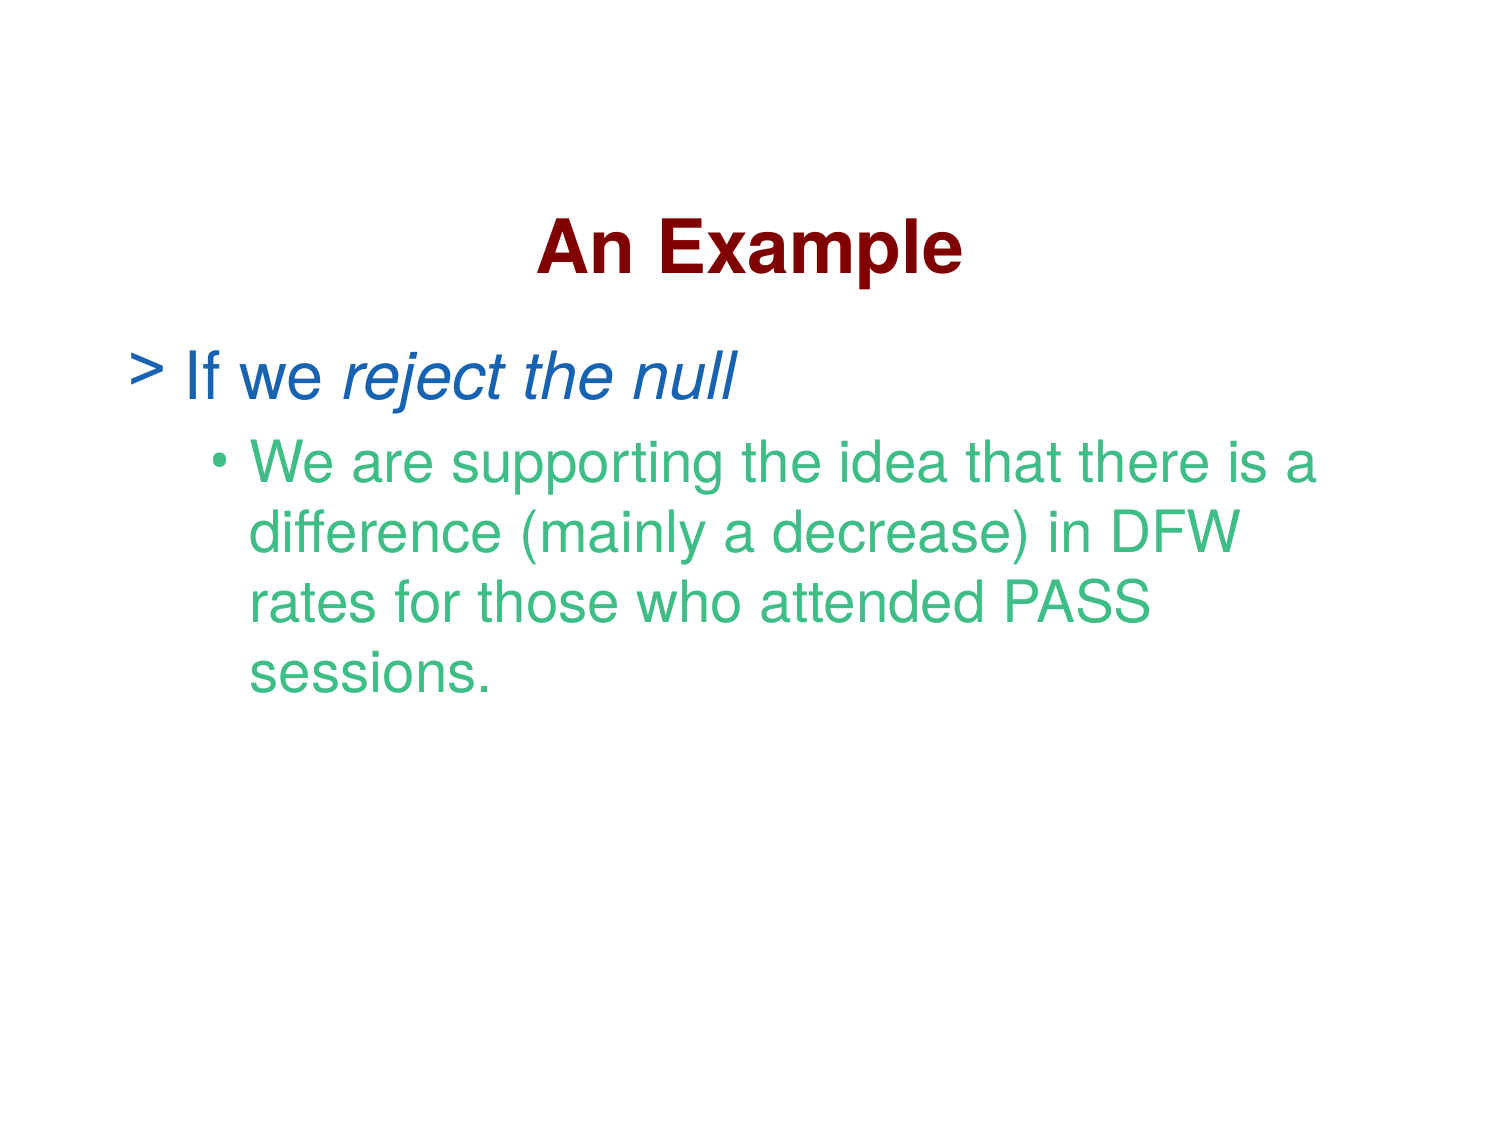

# An Example
If we reject the null
We are supporting the idea that there is a difference (mainly a decrease) in DFW rates for those who attended PASS sessions.